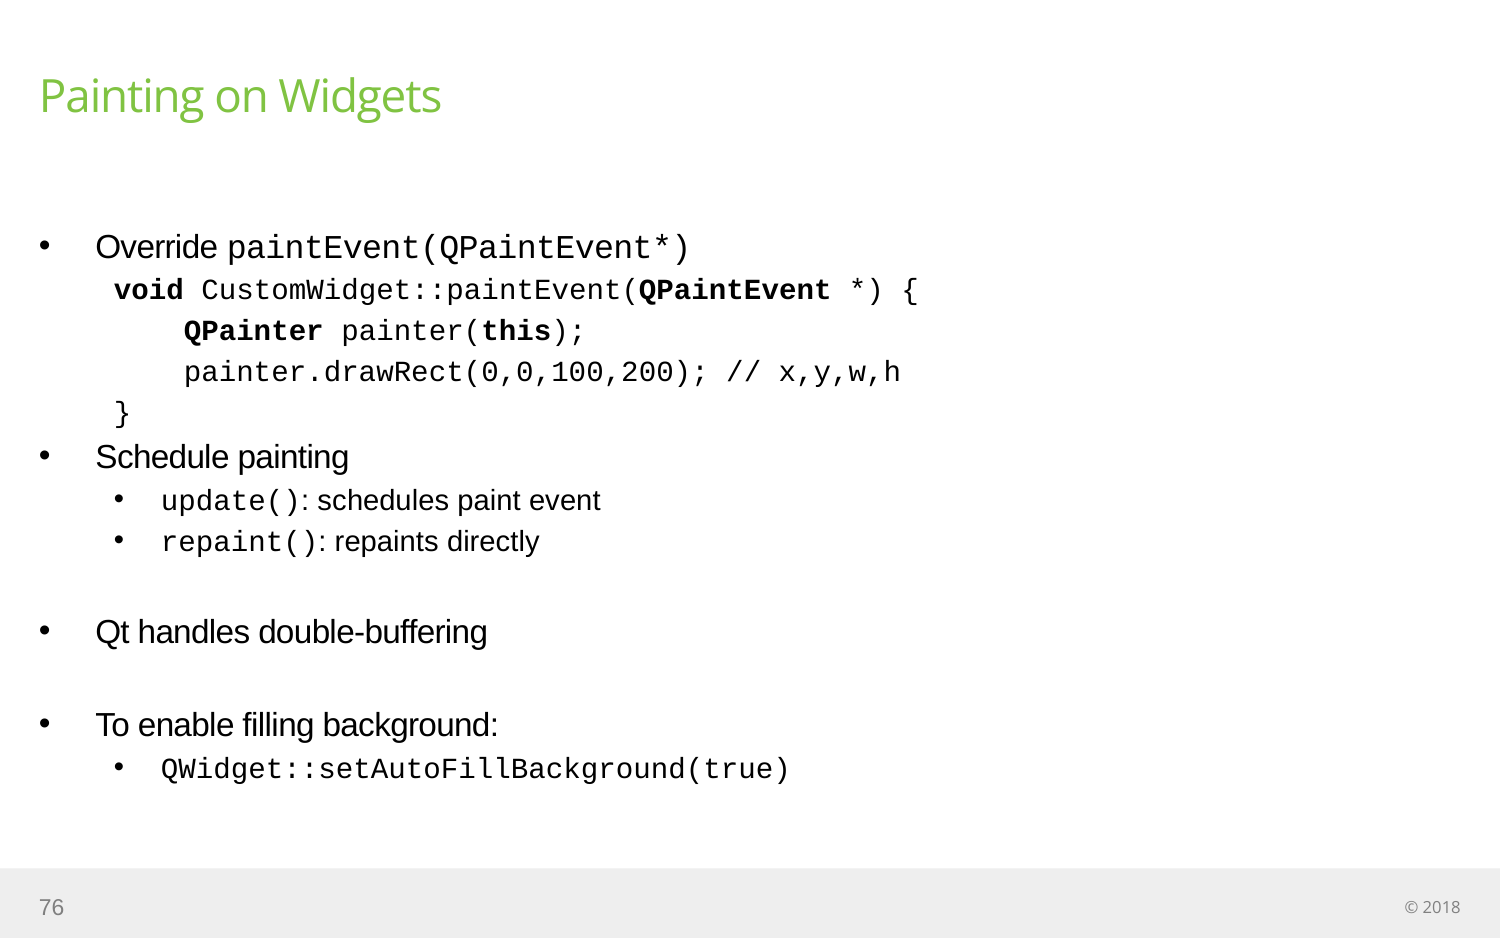

# Painting on Widgets
Override paintEvent(QPaintEvent*)
void CustomWidget::paintEvent(QPaintEvent *) {
    QPainter painter(this);
    painter.drawRect(0,0,100,200); // x,y,w,h
}
Schedule painting
update(): schedules paint event
repaint(): repaints directly

Qt handles double-buffering

To enable filling background:
QWidget::setAutoFillBackground(true)
76
© 2018